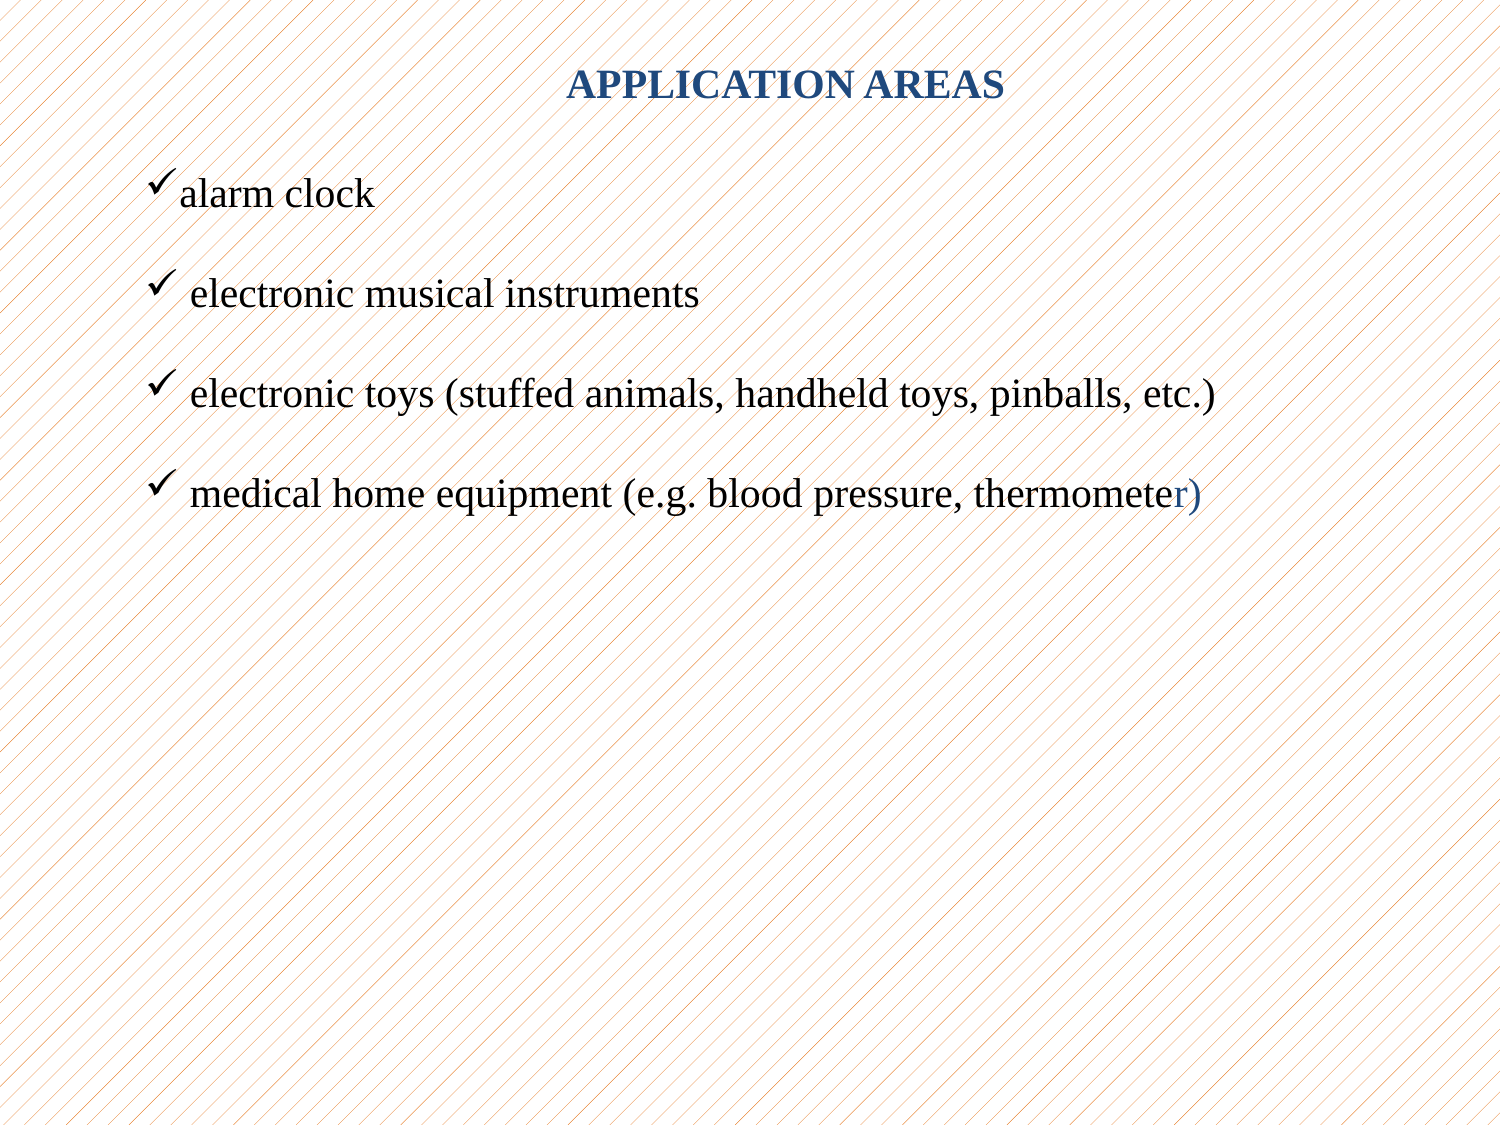

APPLICATION AREAS

alarm clock
 electronic musical instruments
 electronic toys (stuffed animals, handheld toys, pinballs, etc.)
 medical home equipment (e.g. blood pressure, thermometer)